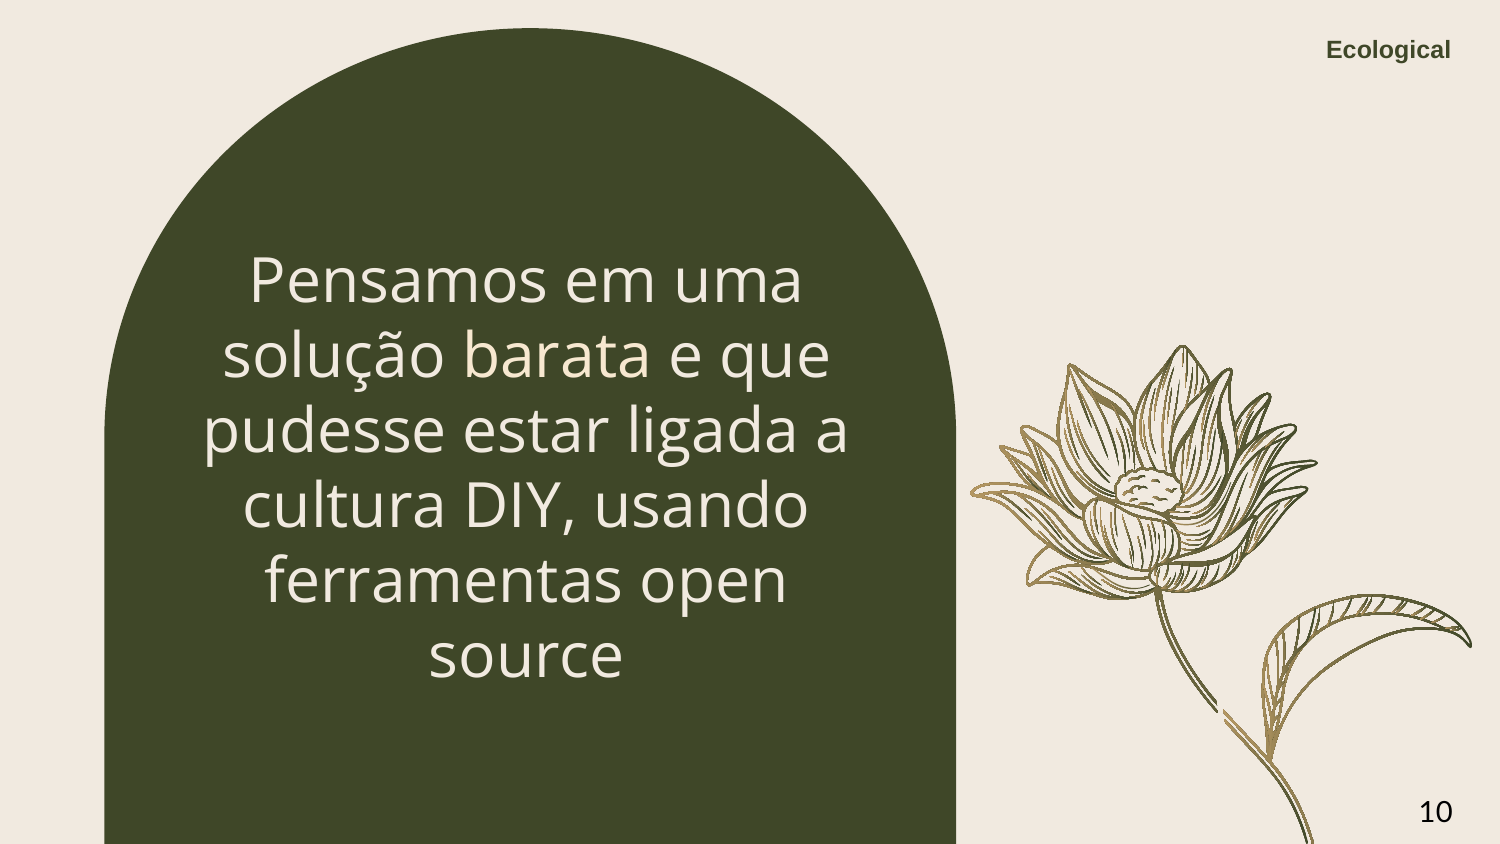

Ecological
Pensamos em uma solução barata e que pudesse estar ligada a cultura DIY, usando ferramentas open source

10